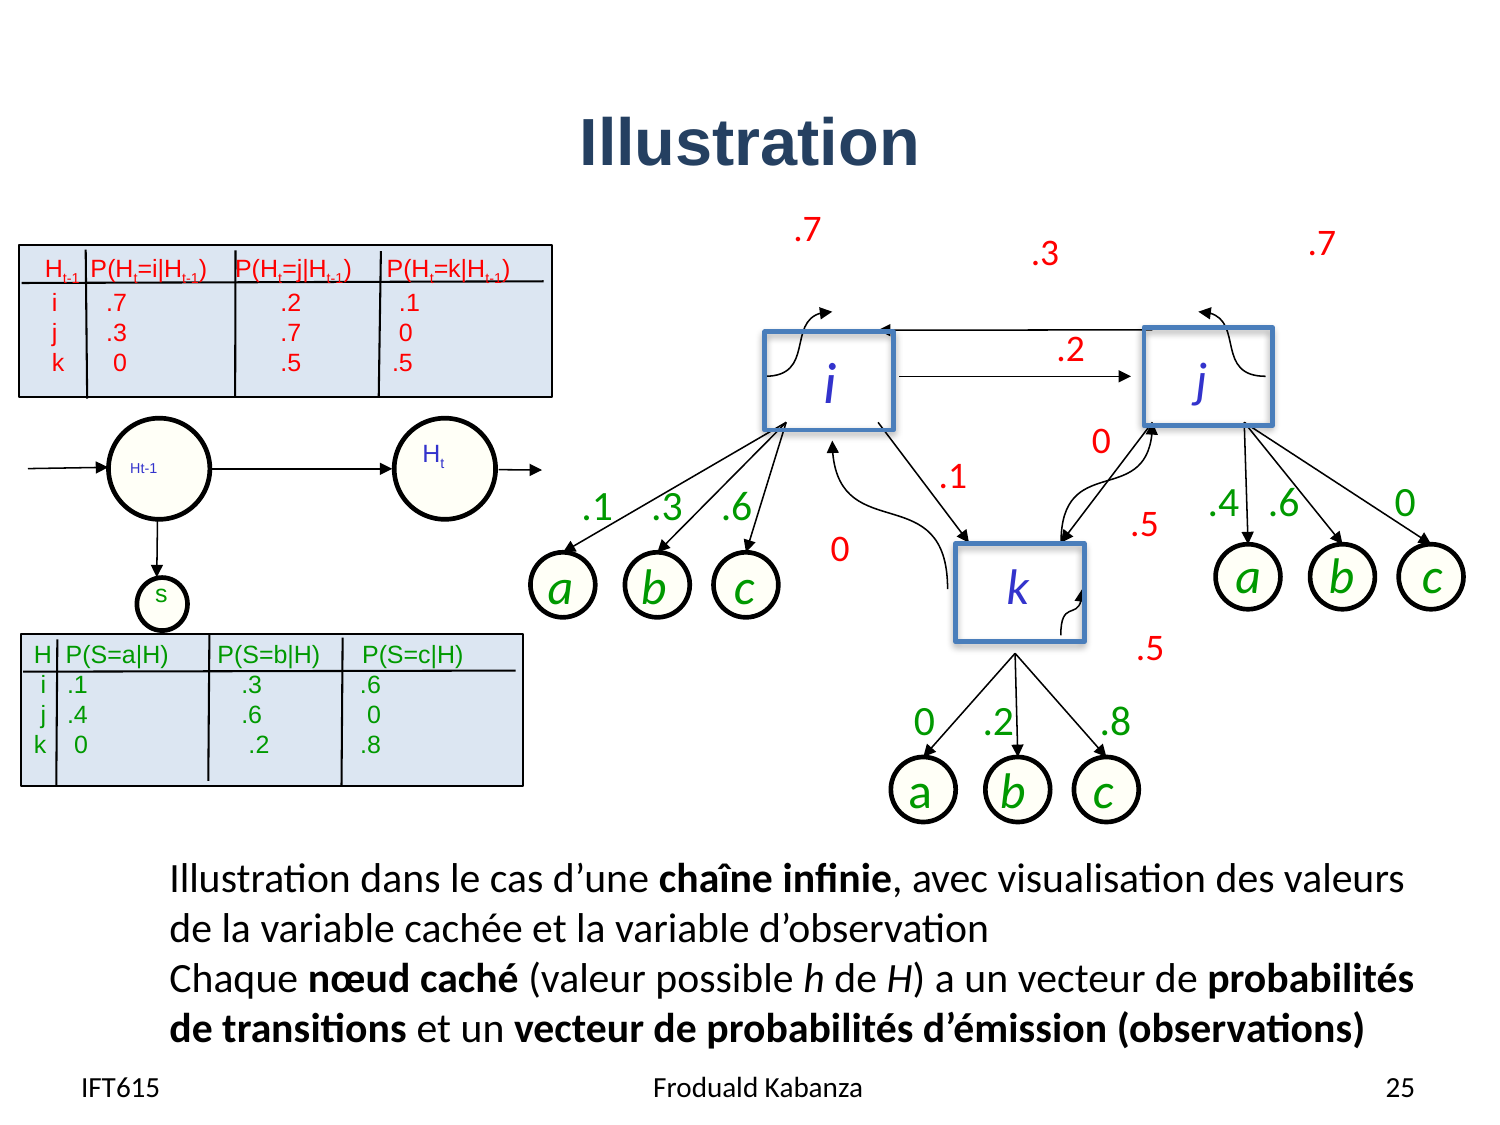

# Illustration
.7
.7
.3
 Ht-1  P(Ht=i|Ht-1)    P(Ht=j|Ht-1)     P(Ht=k|Ht-1)
  i       .7                      .2              .1
  j       .3                      .7              0
  k       0                      .5             .5

Ht
Ht-1
s

H  P(S=a|H)       P(S=b|H)      P(S=c|H)
 i   .1                      .3              .6
 j   .4                      .6               0
k    0                       .2             .8

.2

j
i
0
.1
.4   .6          0
.1    .3    .6
.5
0
a      b      c
k

a      b      c

.5
0     .2         .8
a      b      c

Illustration dans le cas d’une chaîne infinie, avec visualisation des valeurs de la variable cachée et la variable d’observation
Chaque nœud caché (valeur possible h de H) a un vecteur de probabilités de transitions et un vecteur de probabilités d’émission (observations)
IFT615
Froduald Kabanza
25